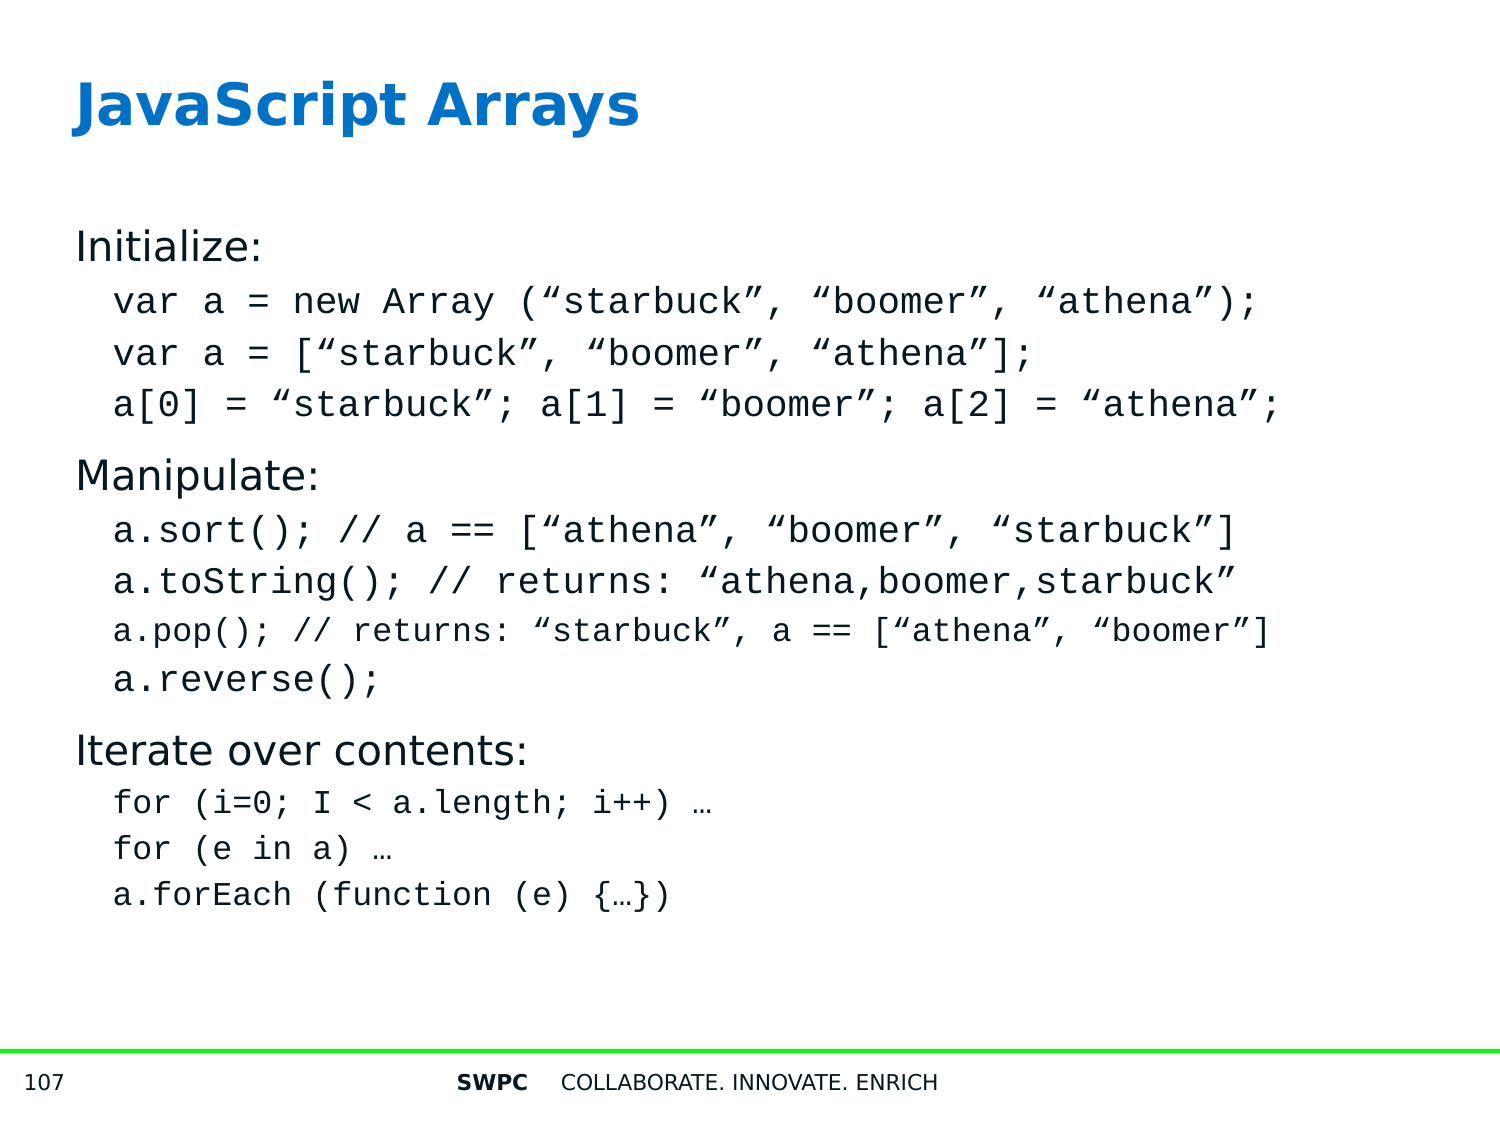

# JavaScript Arrays
Initialize:
var a = new Array (“starbuck”, “boomer”, “athena”);
var a = [“starbuck”, “boomer”, “athena”];
a[0] = “starbuck”; a[1] = “boomer”; a[2] = “athena”;
Manipulate:
a.sort(); // a == [“athena”, “boomer”, “starbuck”]
a.toString(); // returns: “athena,boomer,starbuck”
a.pop(); // returns: “starbuck”, a == [“athena”, “boomer”]
a.reverse();
Iterate over contents:
for (i=0; I < a.length; i++) …
for (e in a) …
a.forEach (function (e) {…})
SWPC
COLLABORATE. INNOVATE. ENRICH
107
107
107